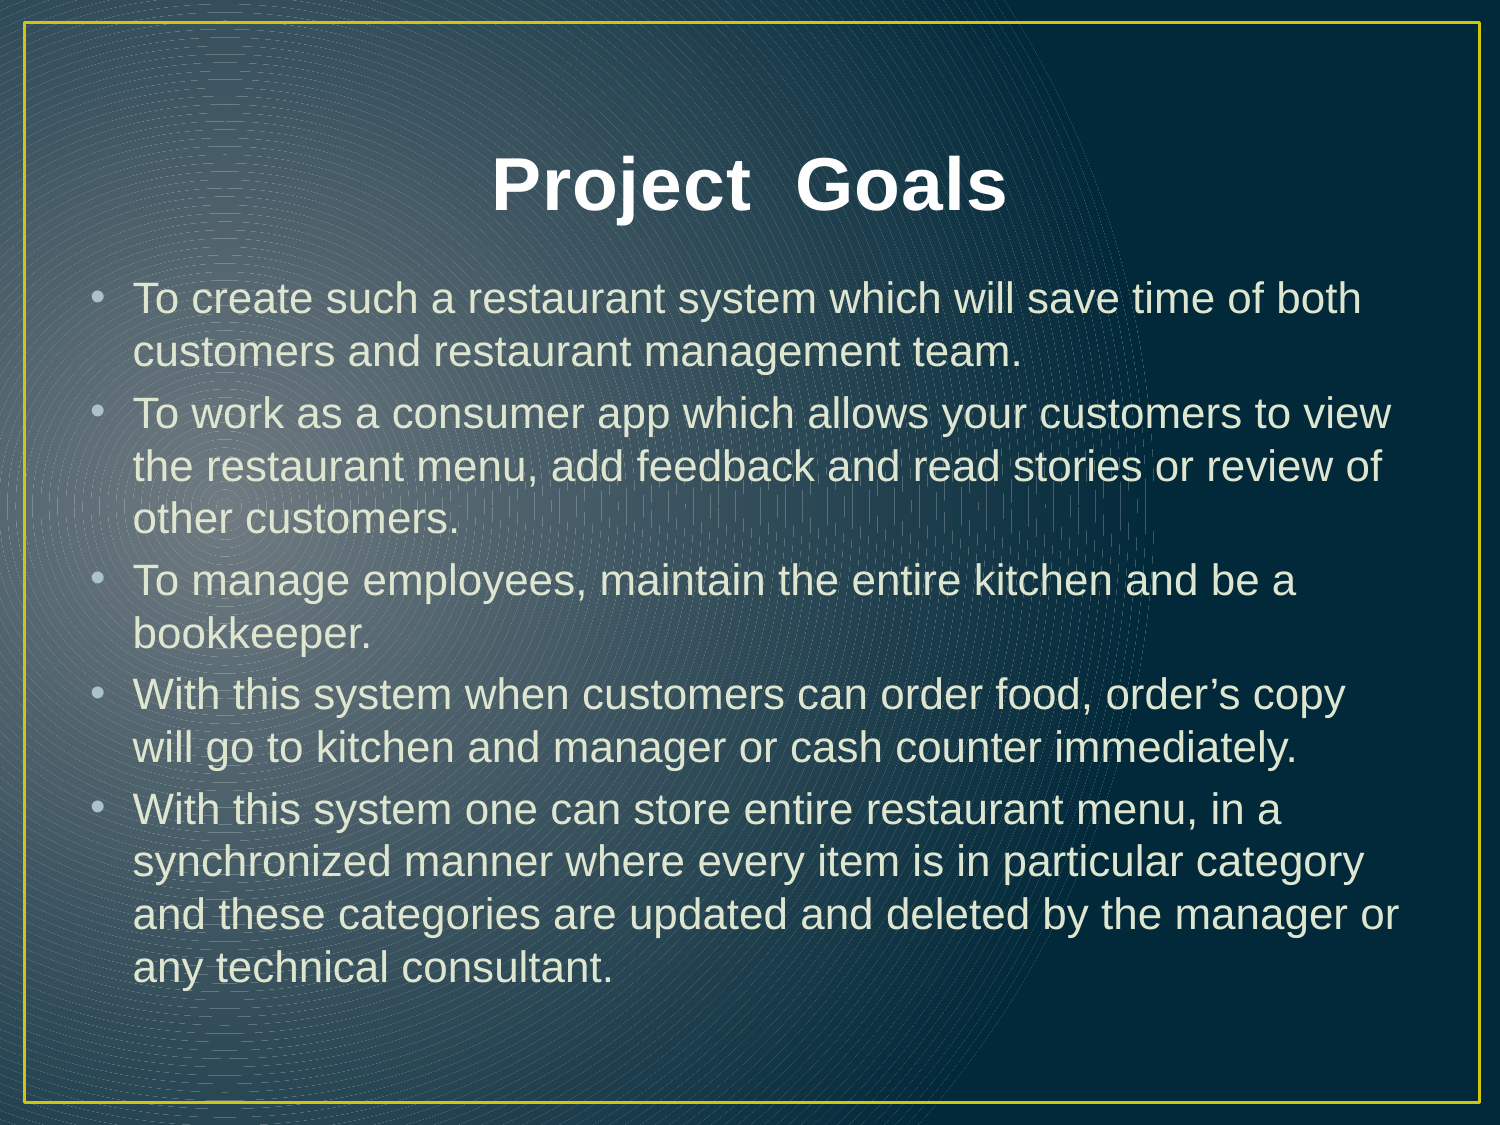

# Project  Goals
To create such a restaurant system which will save time of both customers and restaurant management team.
To work as a consumer app which allows your customers to view the restaurant menu, add feedback and read stories or review of other customers.
To manage employees, maintain the entire kitchen and be a bookkeeper.
With this system when customers can order food, order’s copy will go to kitchen and manager or cash counter immediately.
With this system one can store entire restaurant menu, in a synchronized manner where every item is in particular category and these categories are updated and deleted by the manager or any technical consultant.